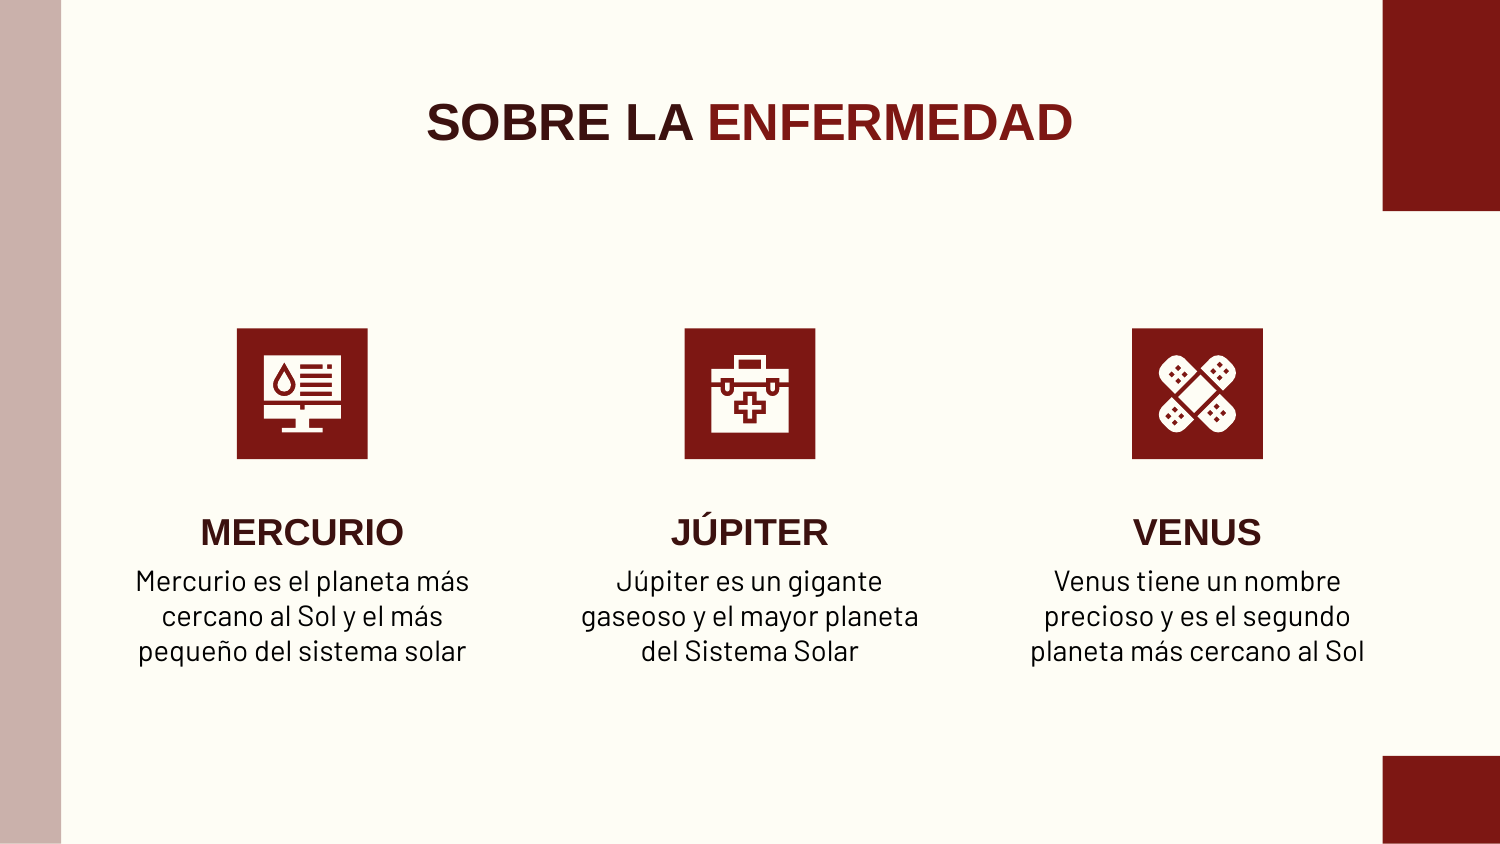

# SOBRE LA ENFERMEDAD

MERCURIO
JÚPITER
VENUS
Mercurio es el planeta más cercano al Sol y el más pequeño del sistema solar
Júpiter es un gigante gaseoso y el mayor planeta del Sistema Solar
Venus tiene un nombre precioso y es el segundo planeta más cercano al Sol